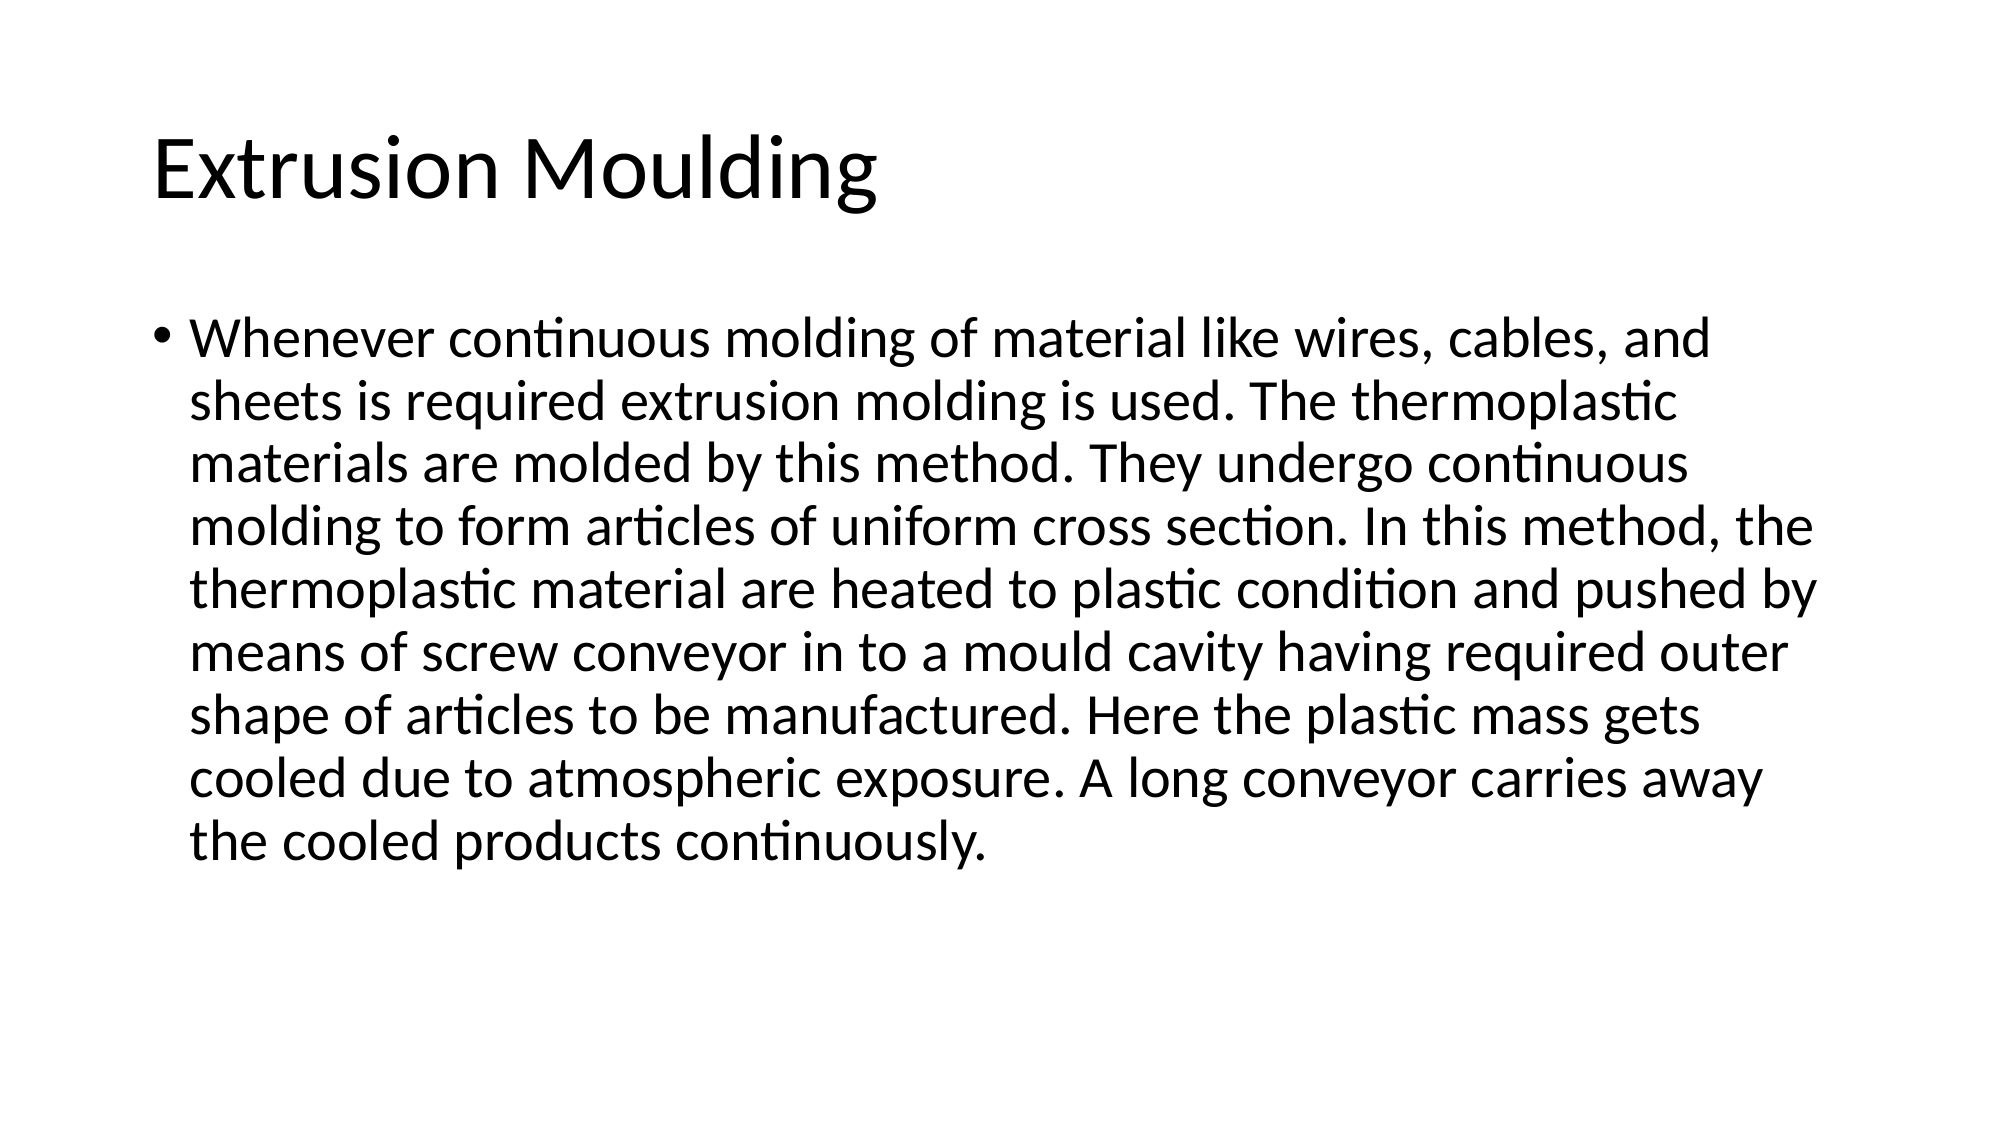

# Extrusion Moulding
Whenever continuous molding of material like wires, cables, and sheets is required extrusion molding is used. The thermoplastic materials are molded by this method. They undergo continuous molding to form articles of uniform cross section. In this method, the thermoplastic material are heated to plastic condition and pushed by means of screw conveyor in to a mould cavity having required outer shape of articles to be manufactured. Here the plastic mass gets cooled due to atmospheric exposure. A long conveyor carries away the cooled products continuously.